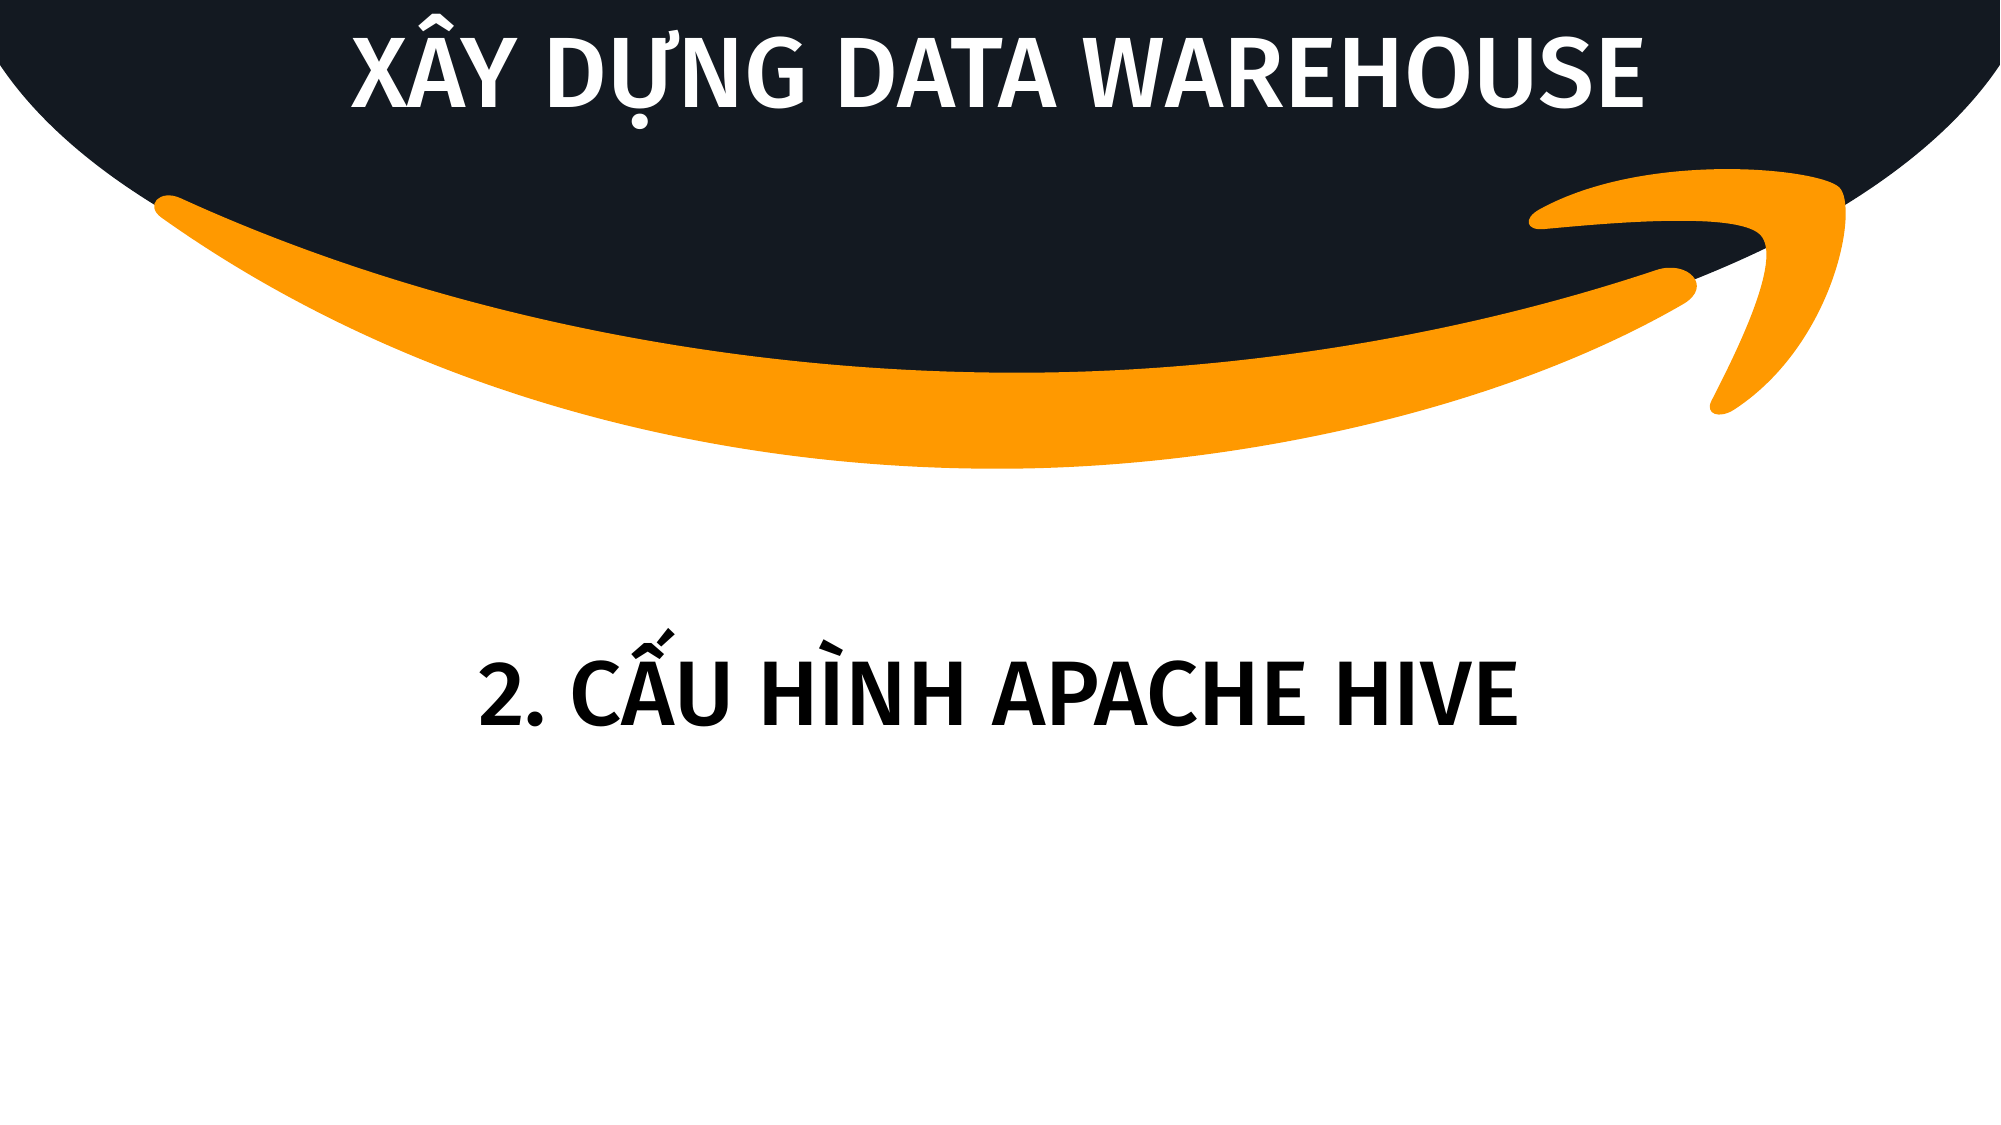

XÂY DỰNG DATA WAREHOUSE

2. CẤU HÌNH APACHE HIVE